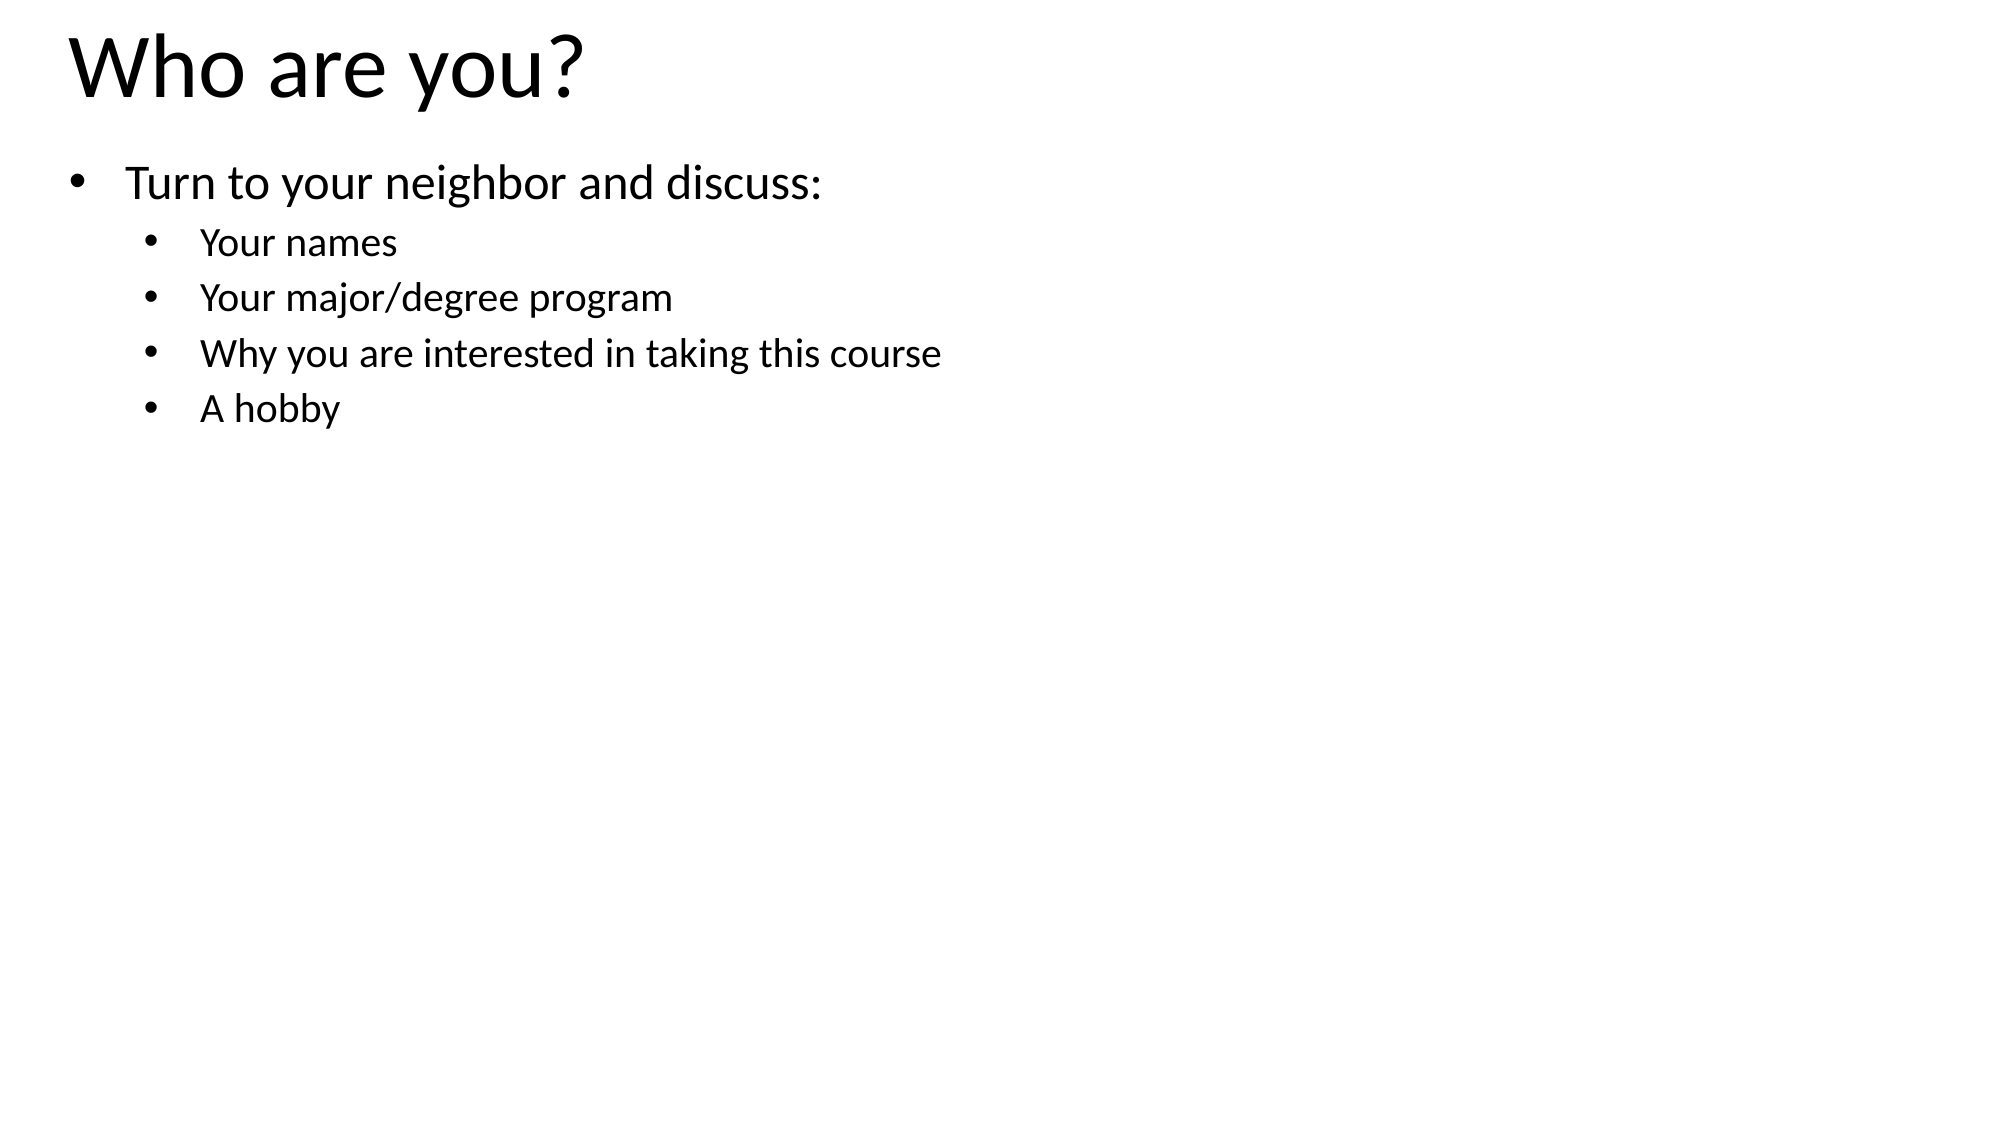

Who are you?
Turn to your neighbor and discuss:
Your names
Your major/degree program
Why you are interested in taking this course
A hobby